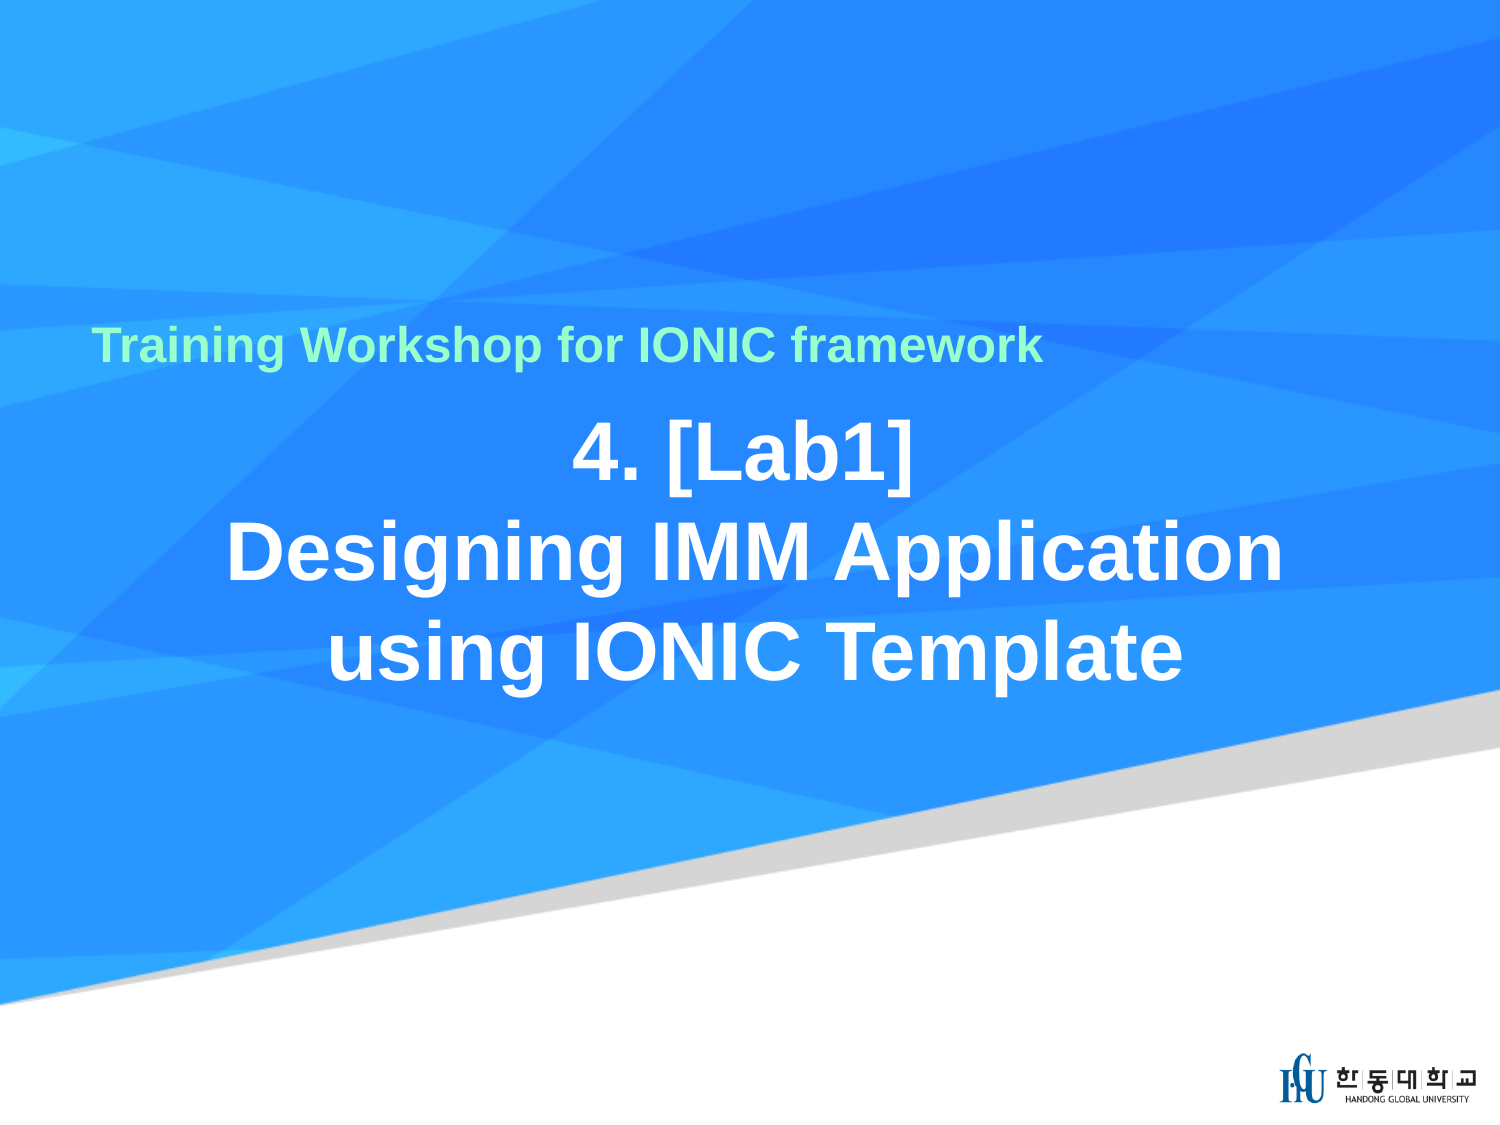

Training Workshop for IONIC framework
# 4. [Lab1] Designing IMM Application using IONIC Template